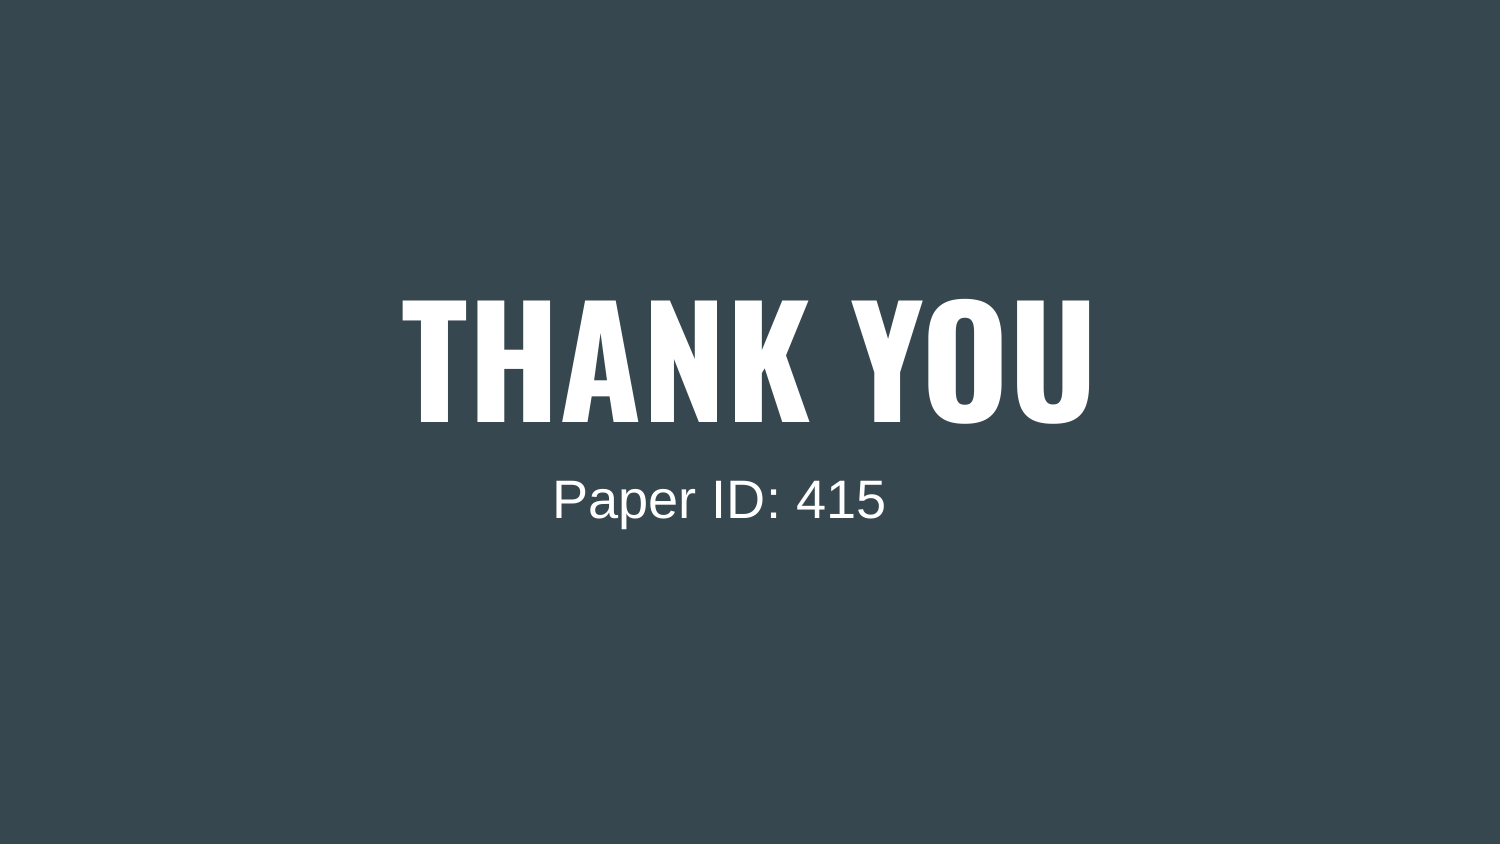

# THANK YOU
Paper ID: 415
35